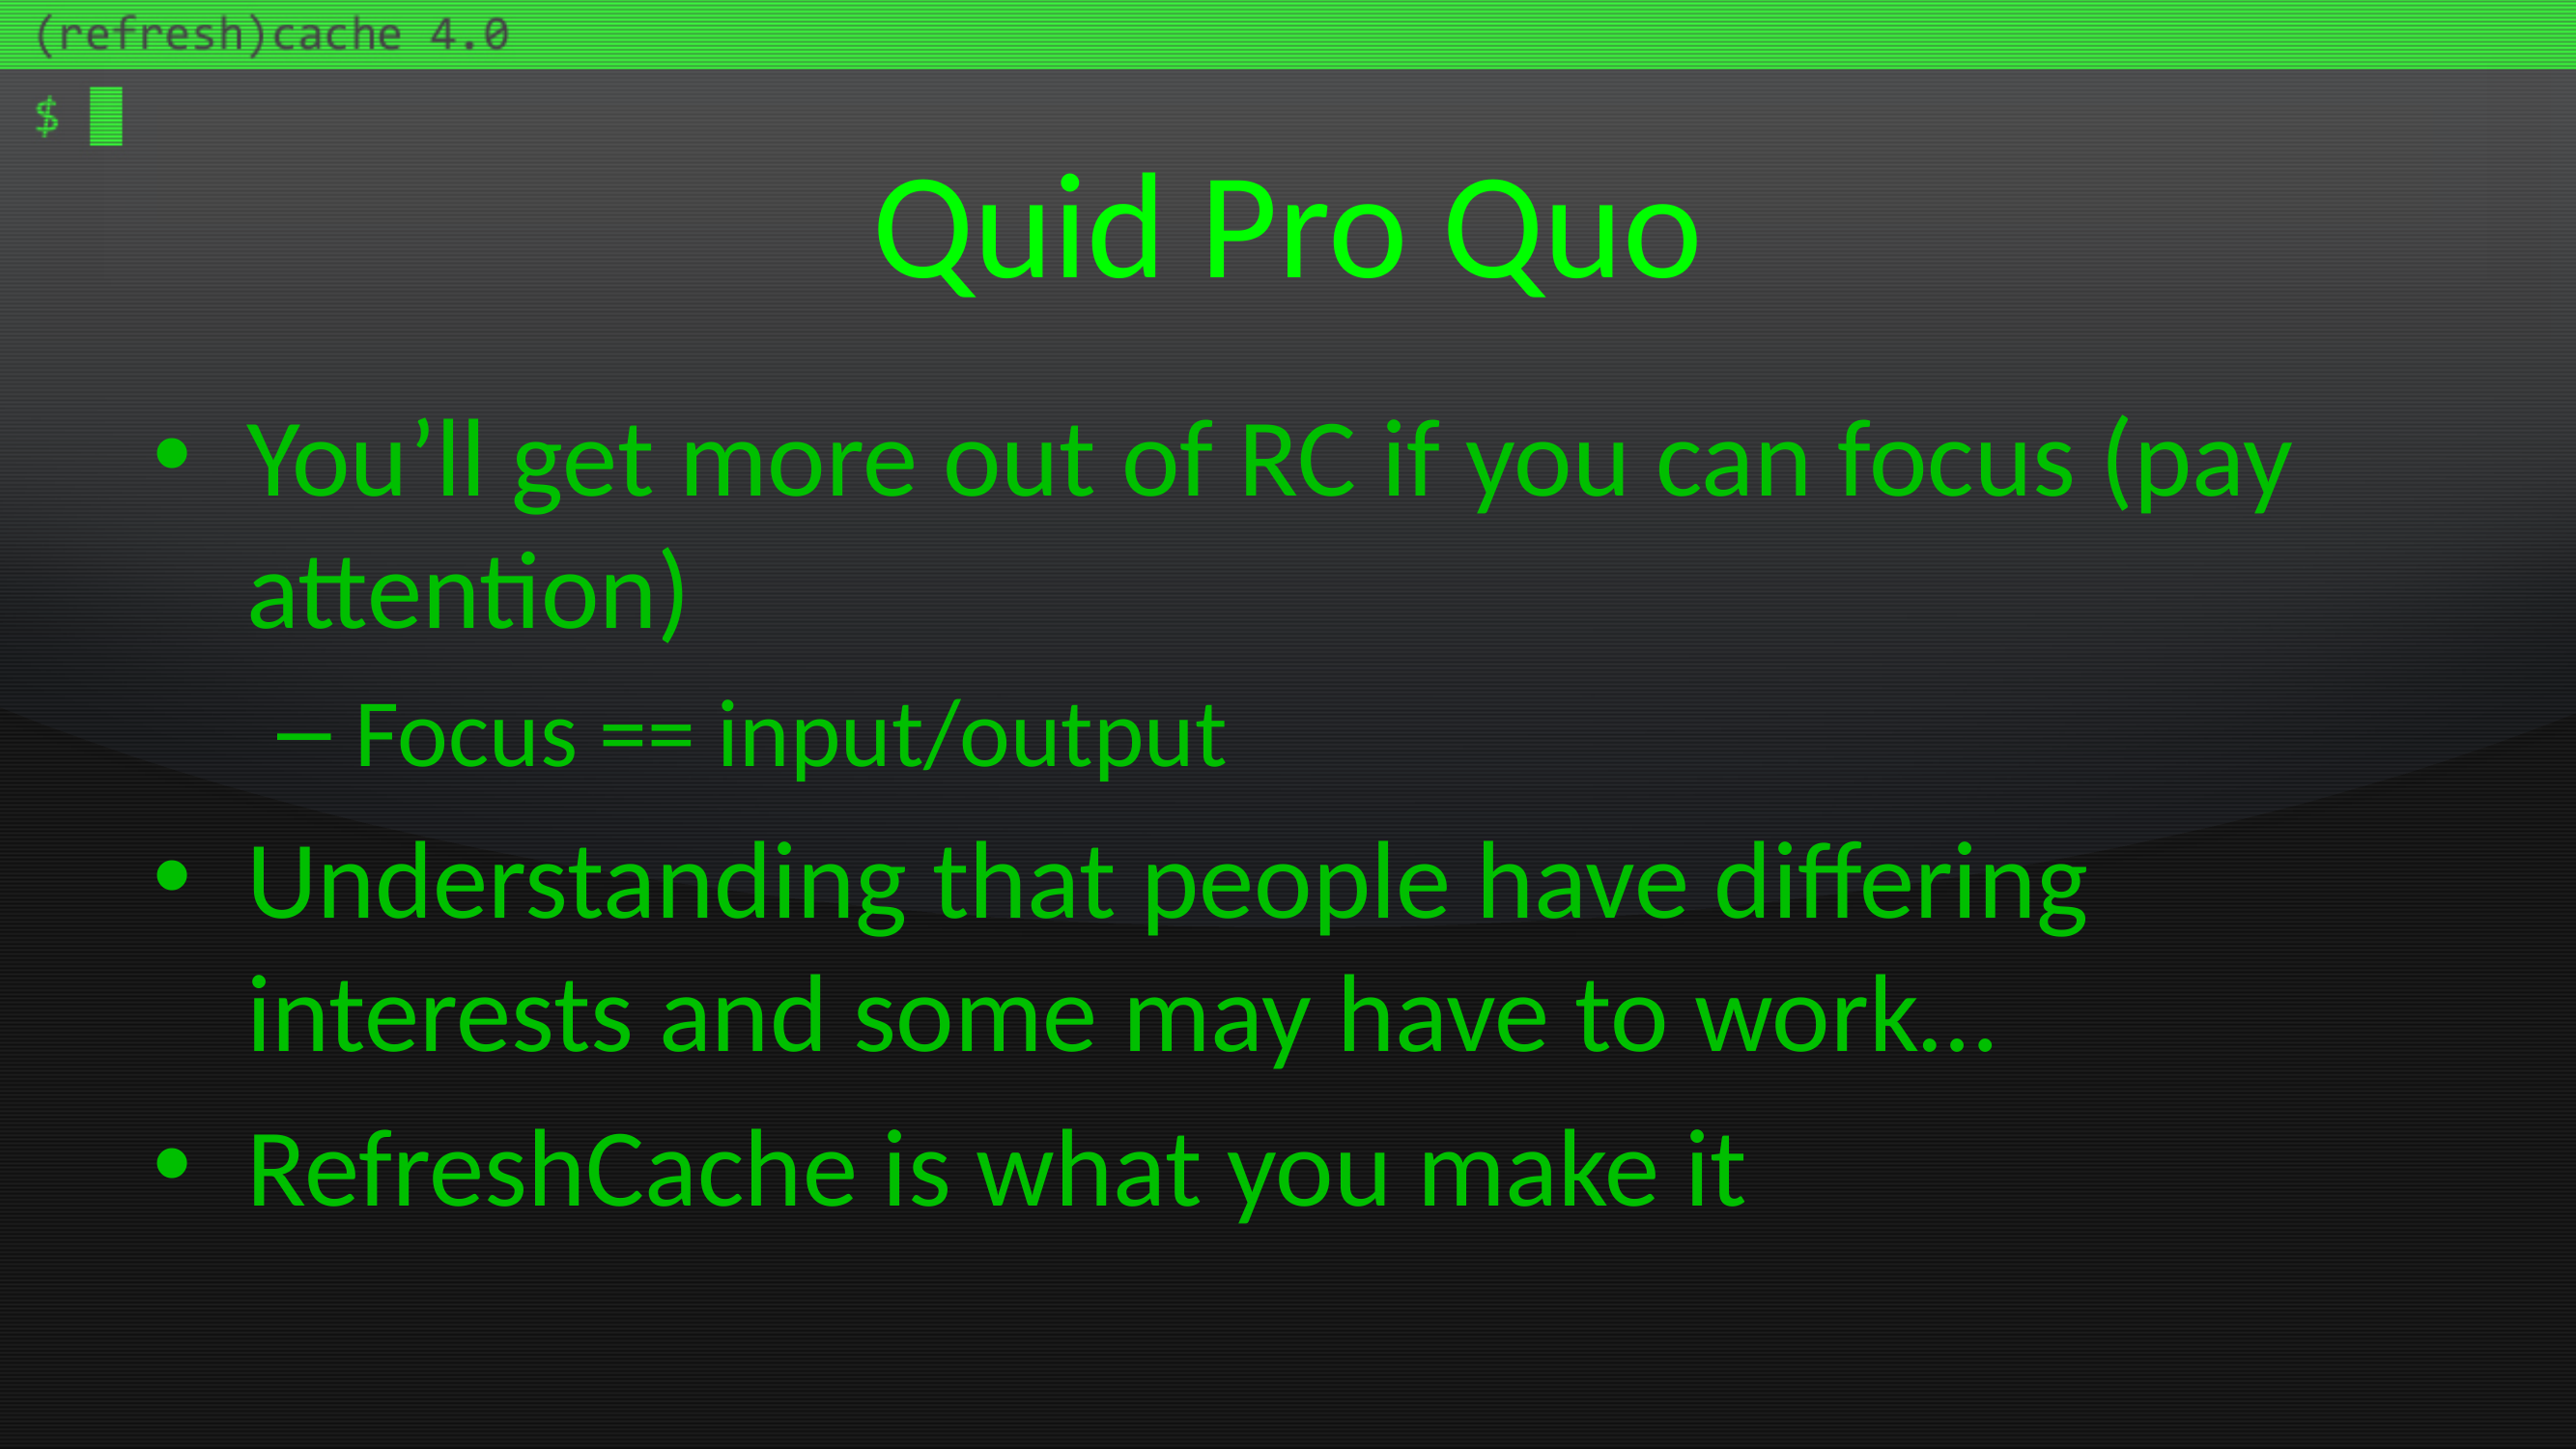

# Quid Pro Quo
You’ll get more out of RC if you can focus (pay attention)
Focus == input/output
Understanding that people have differing interests and some may have to work…
RefreshCache is what you make it